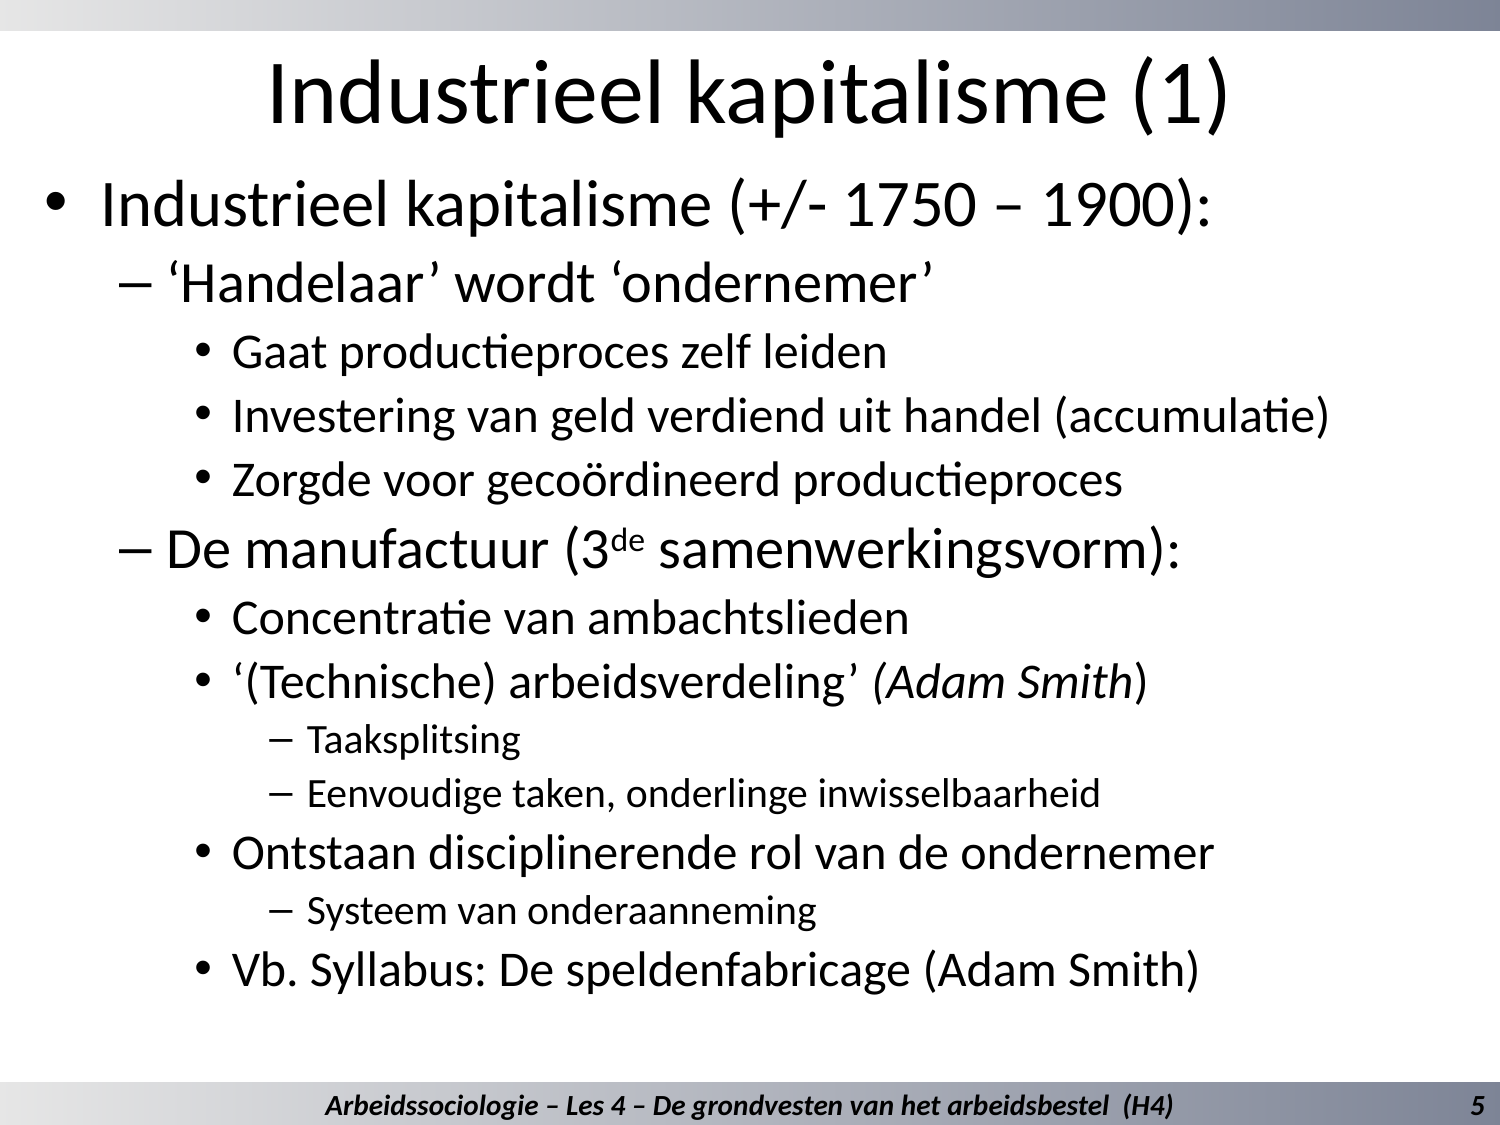

# Industrieel kapitalisme (1)
Industrieel kapitalisme (+/- 1750 – 1900):
‘Handelaar’ wordt ‘ondernemer’
Gaat productieproces zelf leiden
Investering van geld verdiend uit handel (accumulatie)
Zorgde voor gecoördineerd productieproces
De manufactuur (3de samenwerkingsvorm):
Concentratie van ambachtslieden
‘(Technische) arbeidsverdeling’ (Adam Smith)
Taaksplitsing
Eenvoudige taken, onderlinge inwisselbaarheid
Ontstaan disciplinerende rol van de ondernemer
Systeem van onderaanneming
Vb. Syllabus: De speldenfabricage (Adam Smith)
Arbeidssociologie – Les 4 – De grondvesten van het arbeidsbestel  (H4)
5